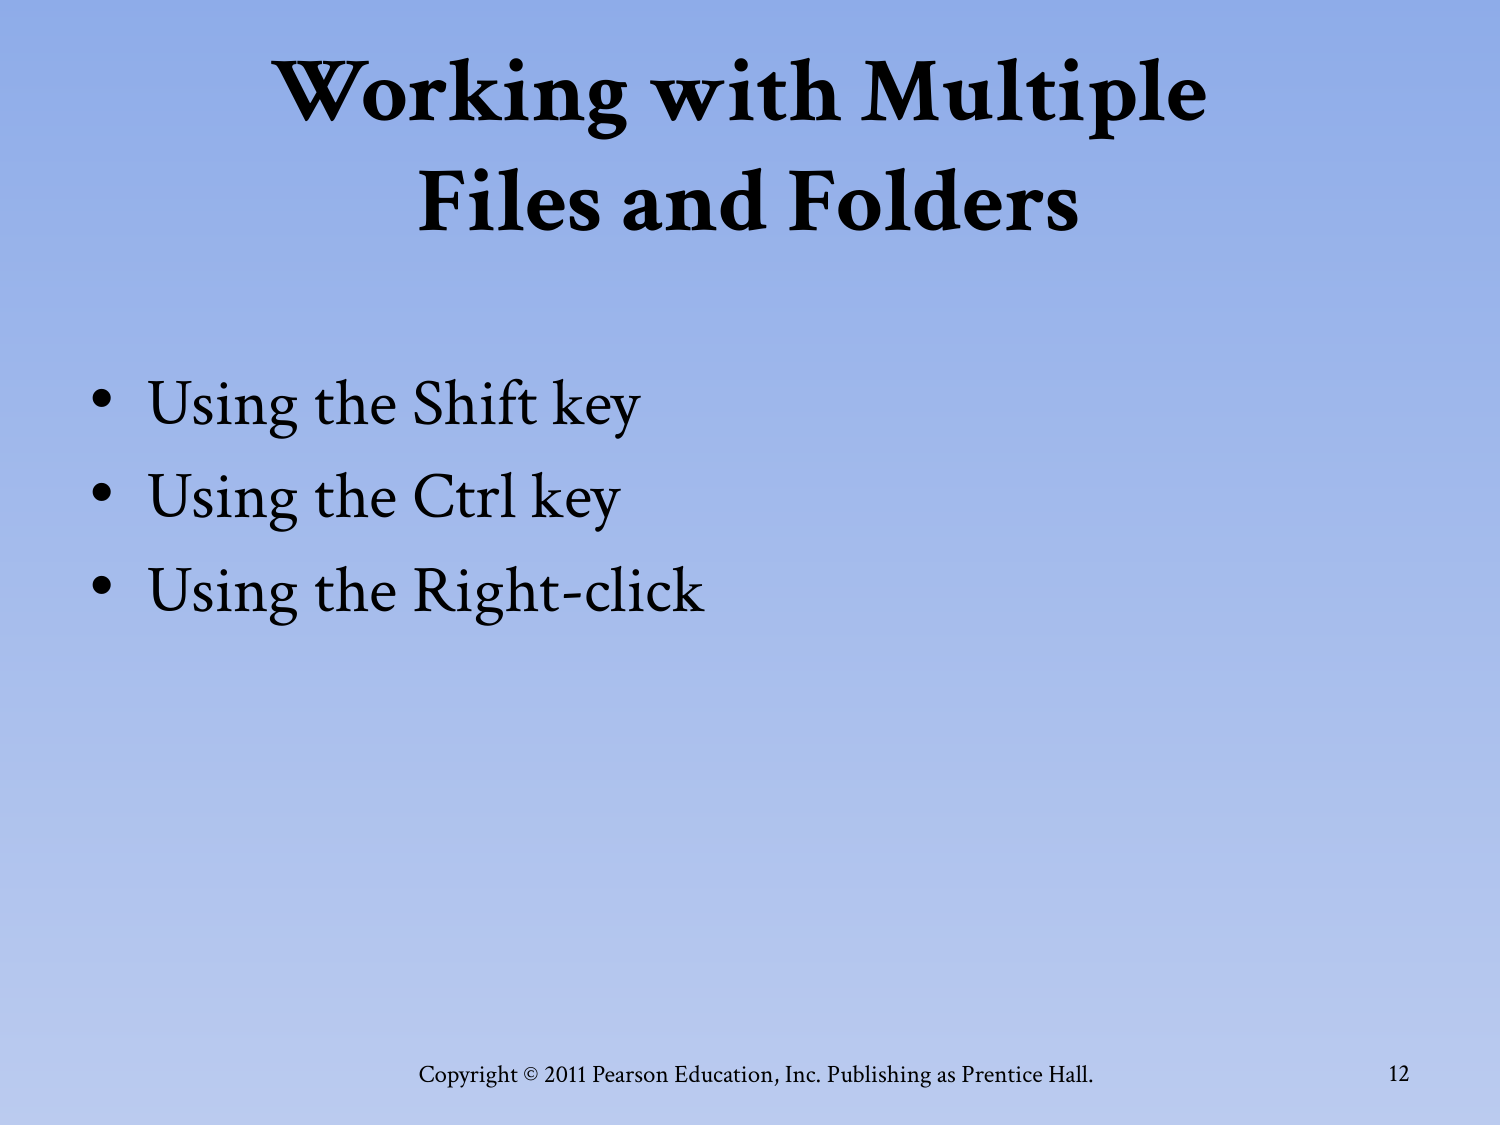

# Working with Multiple Files and Folders
Using the Shift key
Using the Ctrl key
Using the Right-click

Copyright © 2011 Pearson Education, Inc. Publishing as Prentice Hall.

12